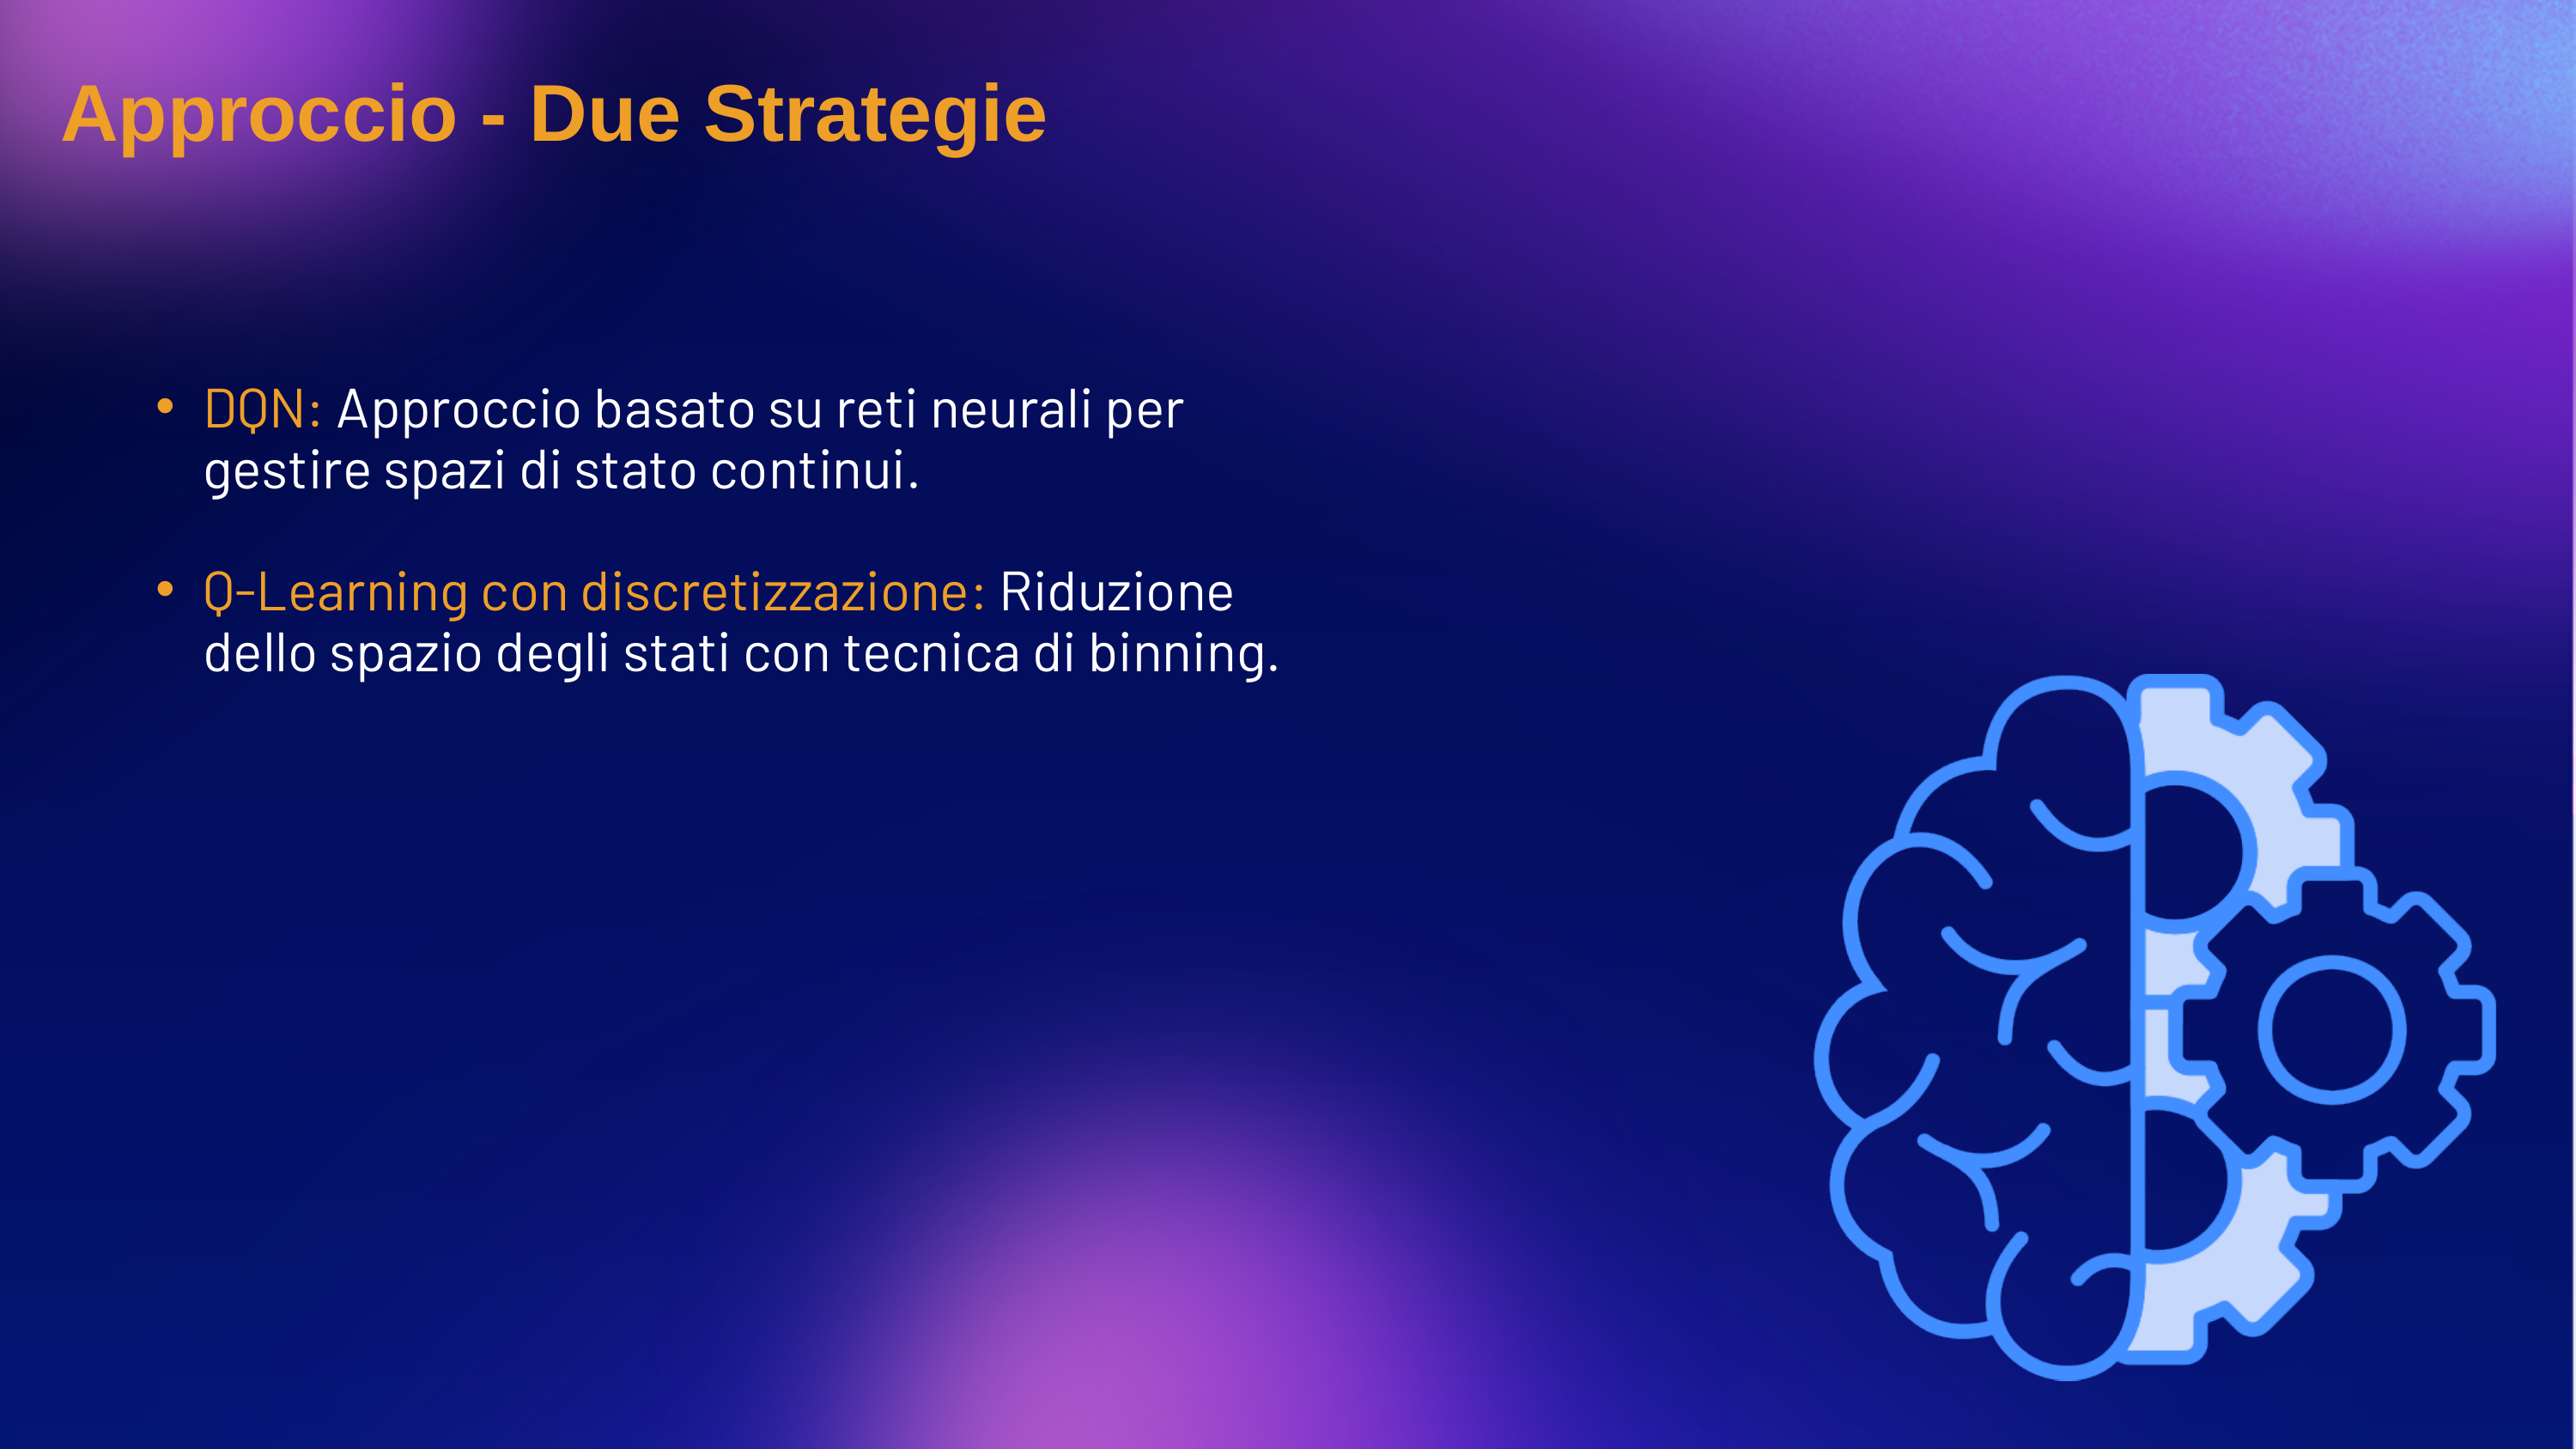

Approccio - Due Strategie
DQN: Approccio basato su reti neurali per gestire spazi di stato continui.

Q-Learning con discretizzazione: Riduzione dello spazio degli stati con tecnica di binning.